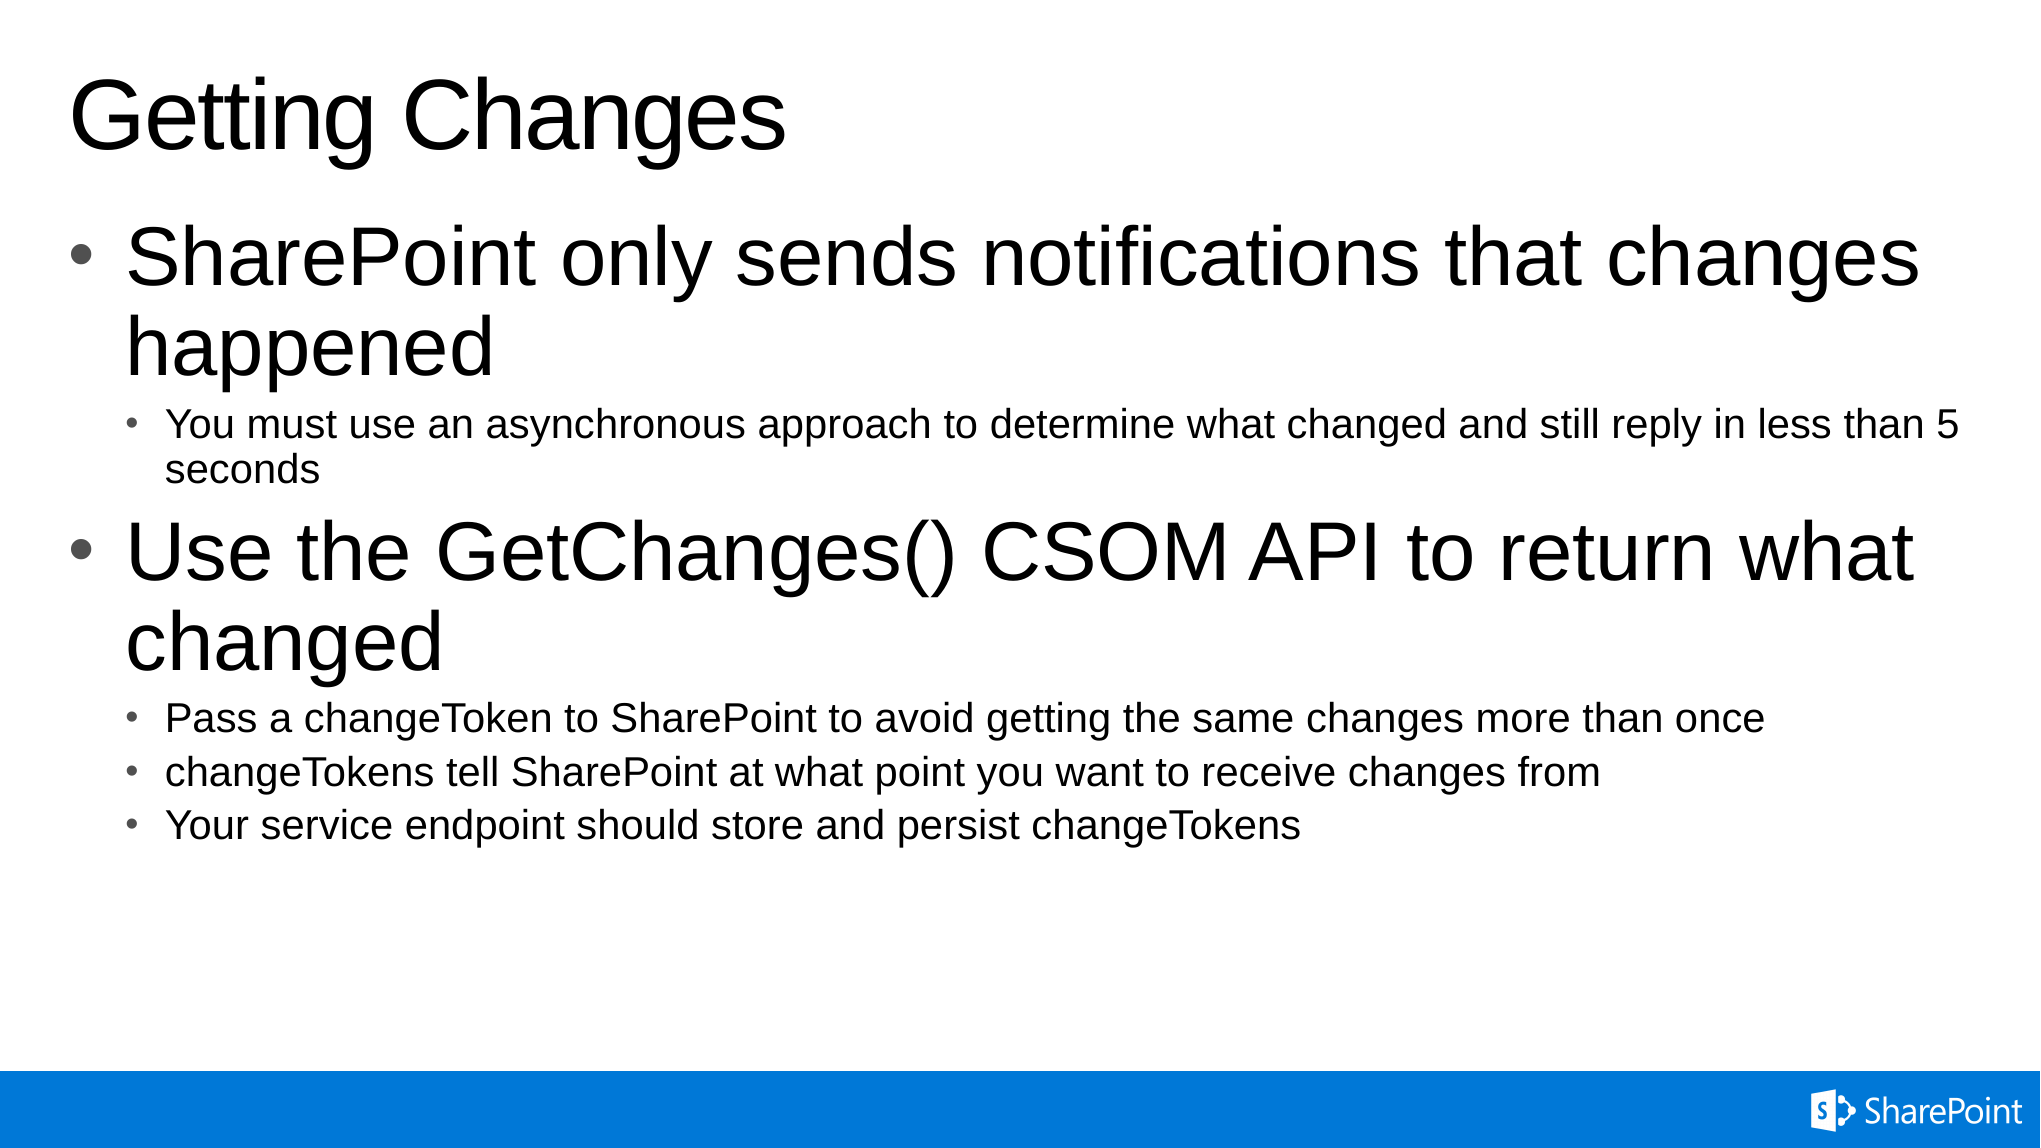

# Getting Changes
SharePoint only sends notifications that changes happened
You must use an asynchronous approach to determine what changed and still reply in less than 5 seconds
Use the GetChanges() CSOM API to return what changed
Pass a changeToken to SharePoint to avoid getting the same changes more than once
changeTokens tell SharePoint at what point you want to receive changes from
Your service endpoint should store and persist changeTokens